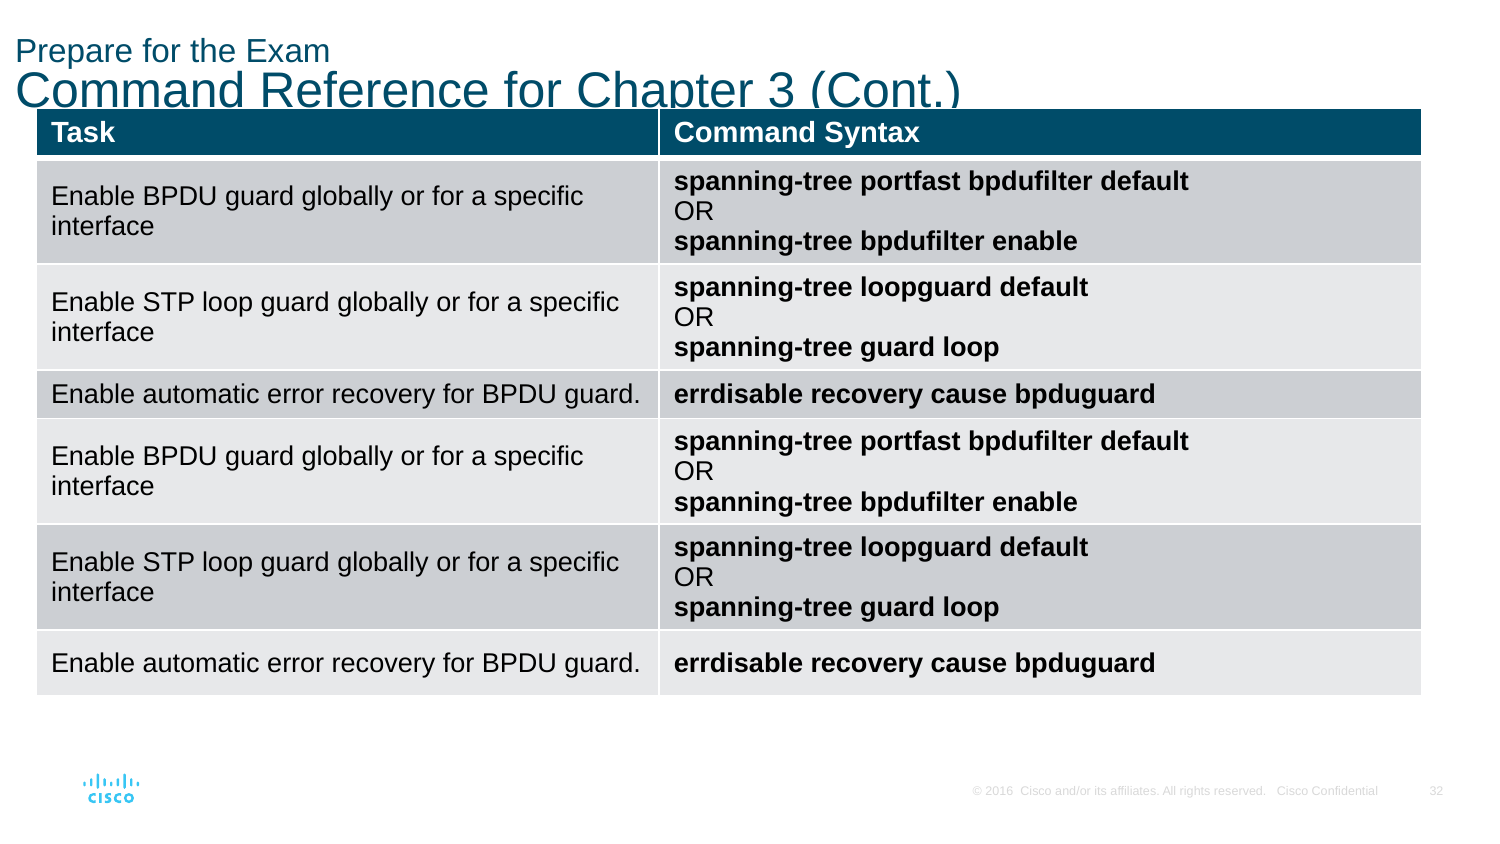

# Prepare for the Exam Command Reference for Chapter 3 (Cont.)
| Task | Command Syntax |
| --- | --- |
| Enable BPDU guard globally or for a specific interface | spanning-tree portfast bpdufilter default OR spanning-tree bpdufilter enable |
| Enable STP loop guard globally or for a specific interface | spanning-tree loopguard default OR spanning-tree guard loop |
| Enable automatic error recovery for BPDU guard. | errdisable recovery cause bpduguard |
| Enable BPDU guard globally or for a specific interface | spanning-tree portfast bpdufilter default OR spanning-tree bpdufilter enable |
| Enable STP loop guard globally or for a specific interface | spanning-tree loopguard default OR spanning-tree guard loop |
| Enable automatic error recovery for BPDU guard. | errdisable recovery cause bpduguard |